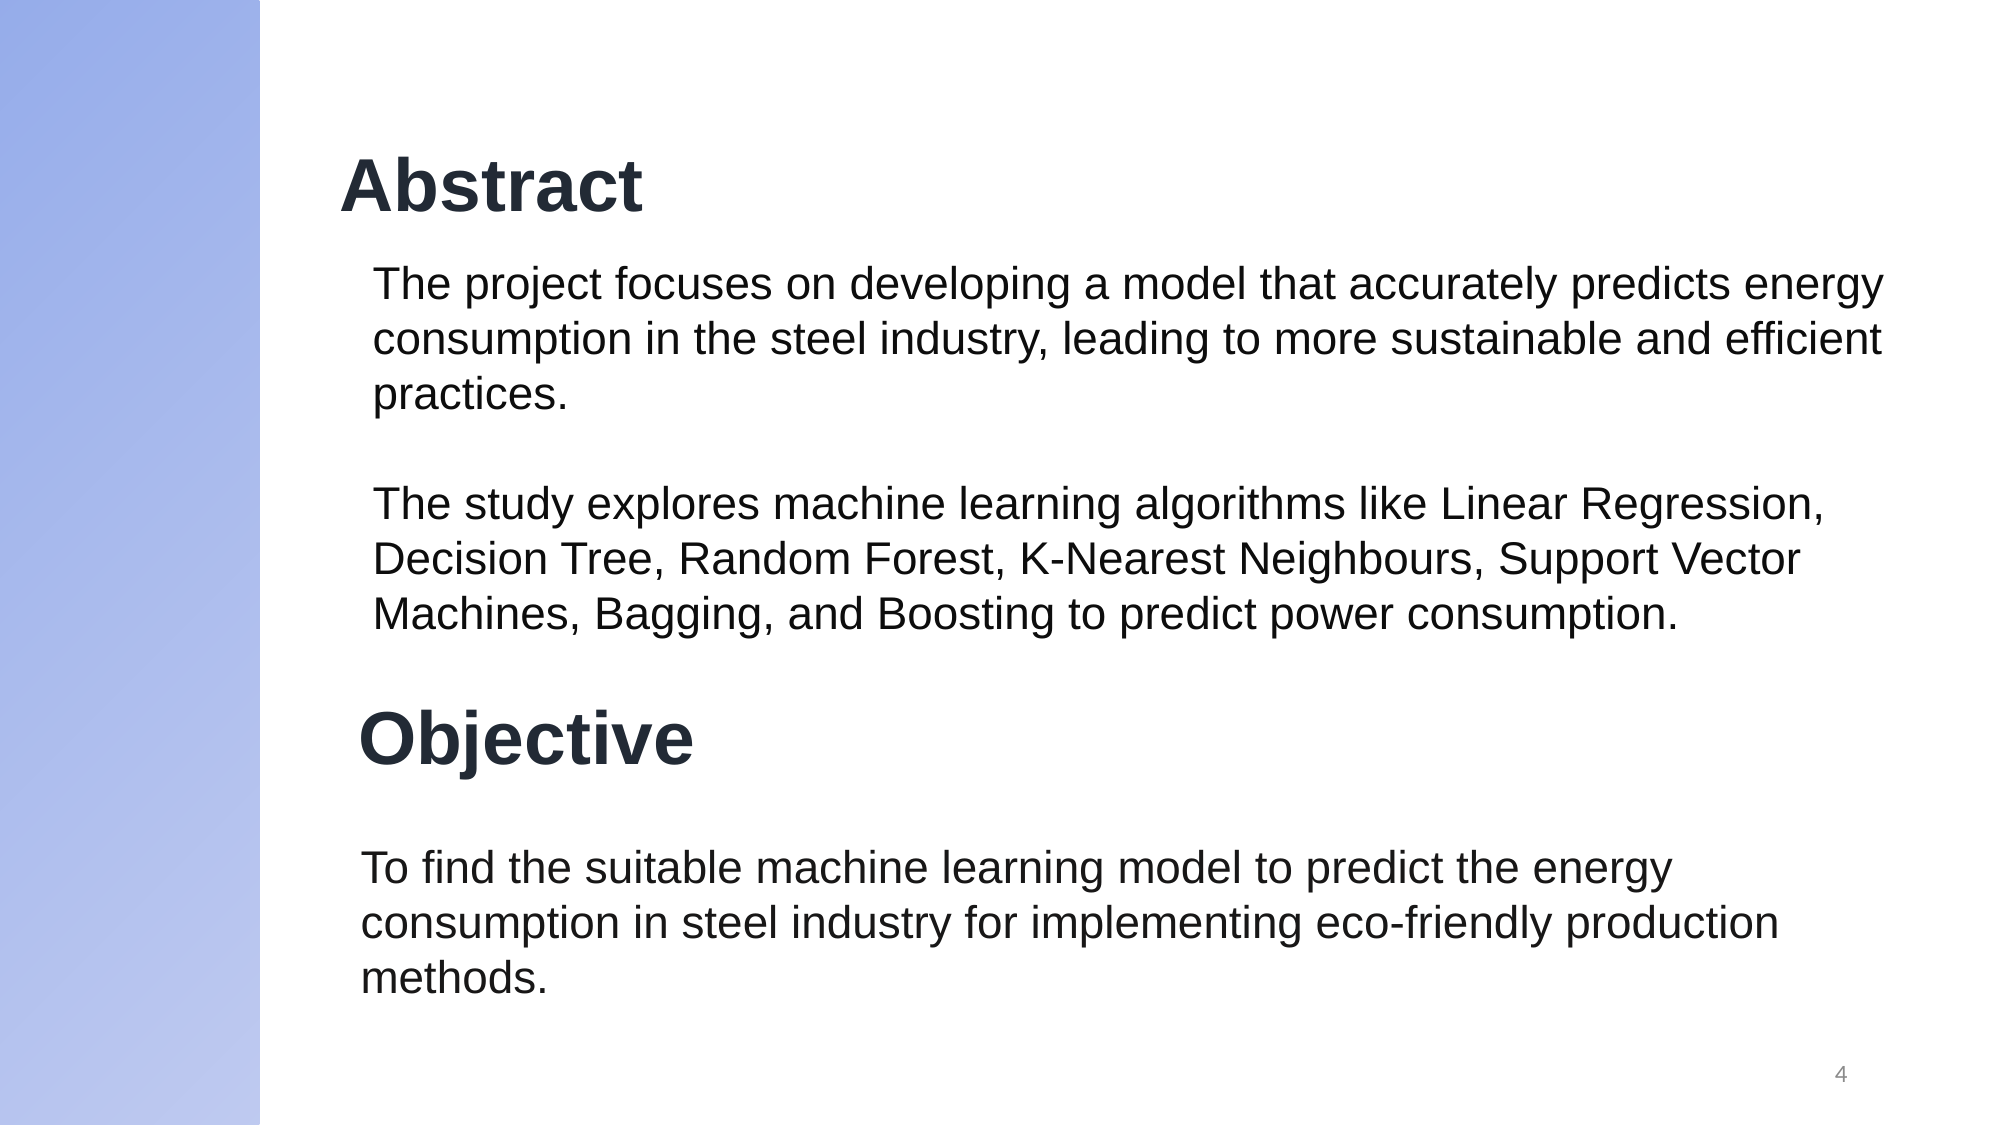

Abstract
The project focuses on developing a model that accurately predicts energy consumption in the steel industry, leading to more sustainable and efficient practices.

The study explores machine learning algorithms like Linear Regression, Decision Tree, Random Forest, K-Nearest Neighbours, Support Vector Machines, Bagging, and Boosting to predict power consumption.

Objective
To find the suitable machine learning model to predict the energy consumption in steel industry for implementing eco-friendly production methods.
4